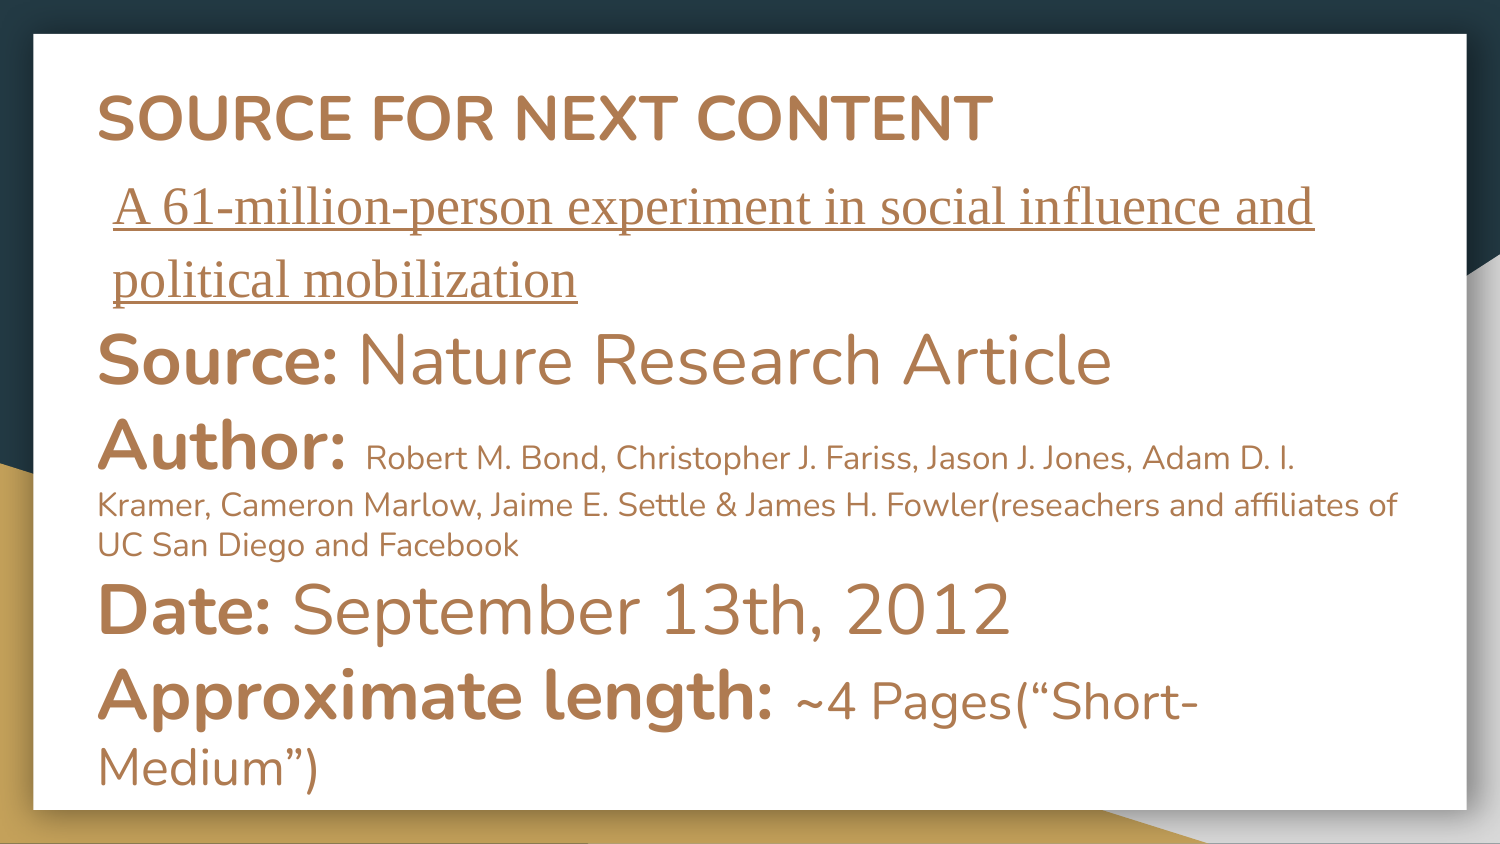

# SOURCE FOR NEXT CONTENT
A 61-million-person experiment in social influence and political mobilization

Source: Nature Research Article
Author: Robert M. Bond, Christopher J. Fariss, Jason J. Jones, Adam D. I. Kramer, Cameron Marlow, Jaime E. Settle & James H. Fowler(reseachers and affiliates of UC San Diego and Facebook
Date: September 13th, 2012
Approximate length: ~4 Pages(“Short-Medium”)